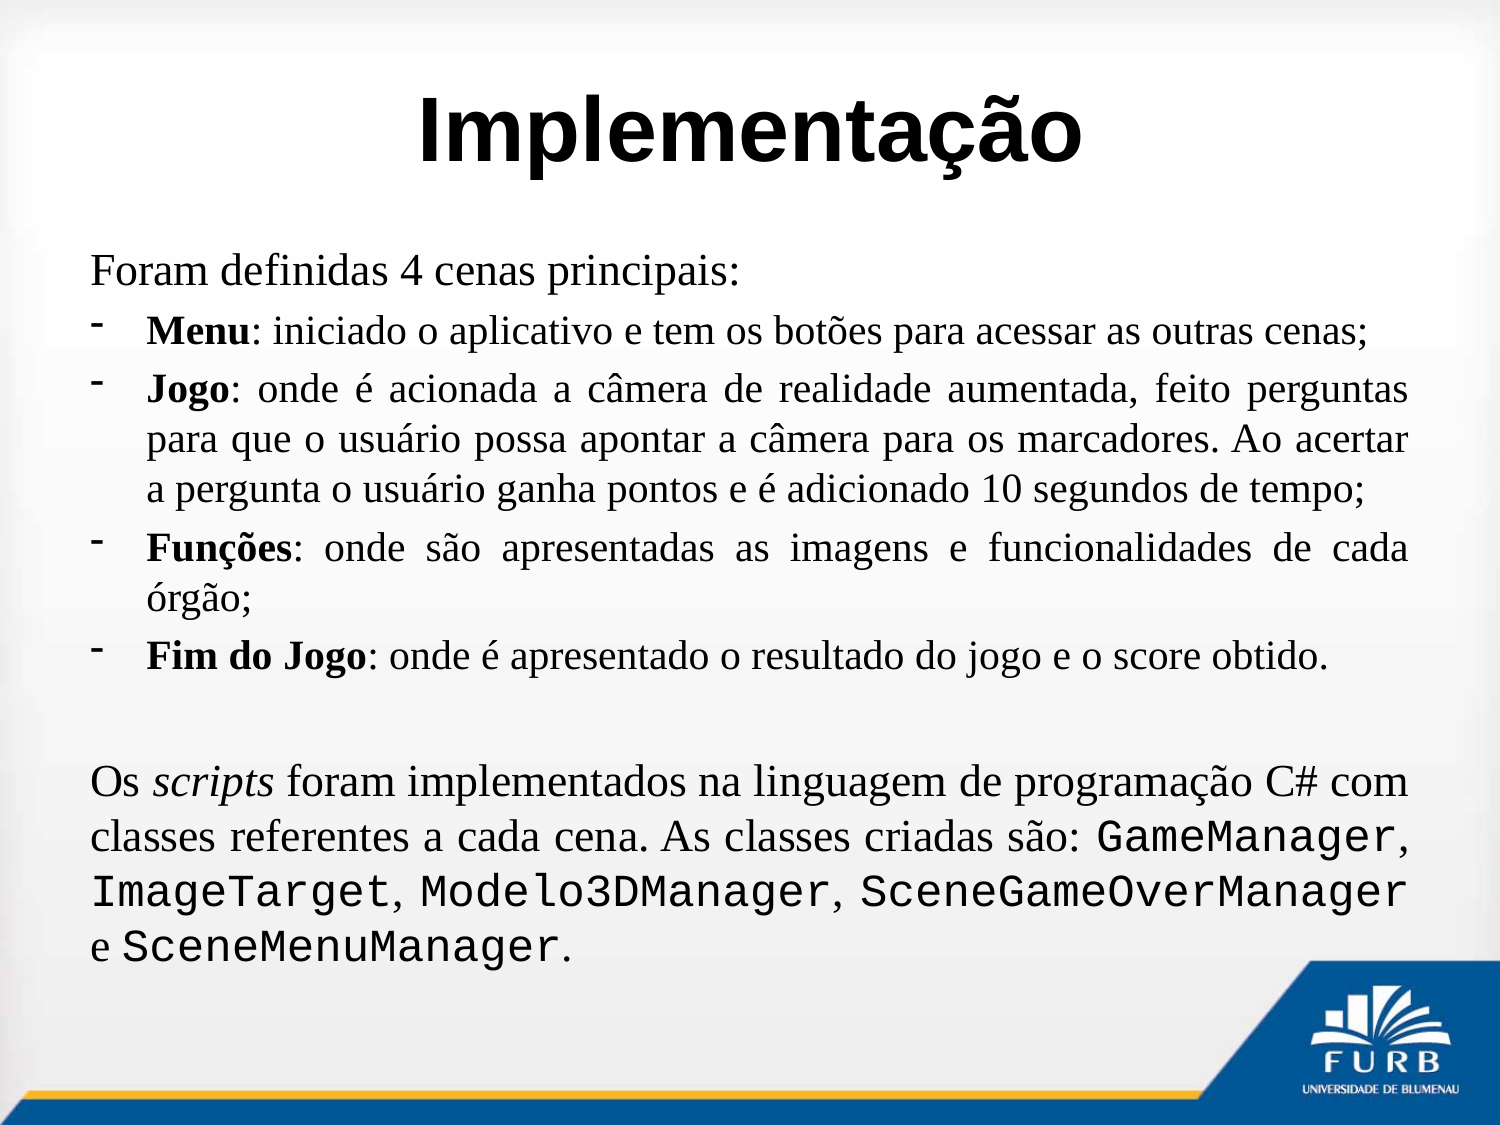

# Implementação
Foram definidas 4 cenas principais:
Menu: iniciado o aplicativo e tem os botões para acessar as outras cenas;
Jogo: onde é acionada a câmera de realidade aumentada, feito perguntas para que o usuário possa apontar a câmera para os marcadores. Ao acertar a pergunta o usuário ganha pontos e é adicionado 10 segundos de tempo;
Funções: onde são apresentadas as imagens e funcionalidades de cada órgão;
Fim do Jogo: onde é apresentado o resultado do jogo e o score obtido.

Os scripts foram implementados na linguagem de programação C# com classes referentes a cada cena. As classes criadas são: GameManager, ImageTarget, Modelo3DManager, SceneGameOverManager e SceneMenuManager.